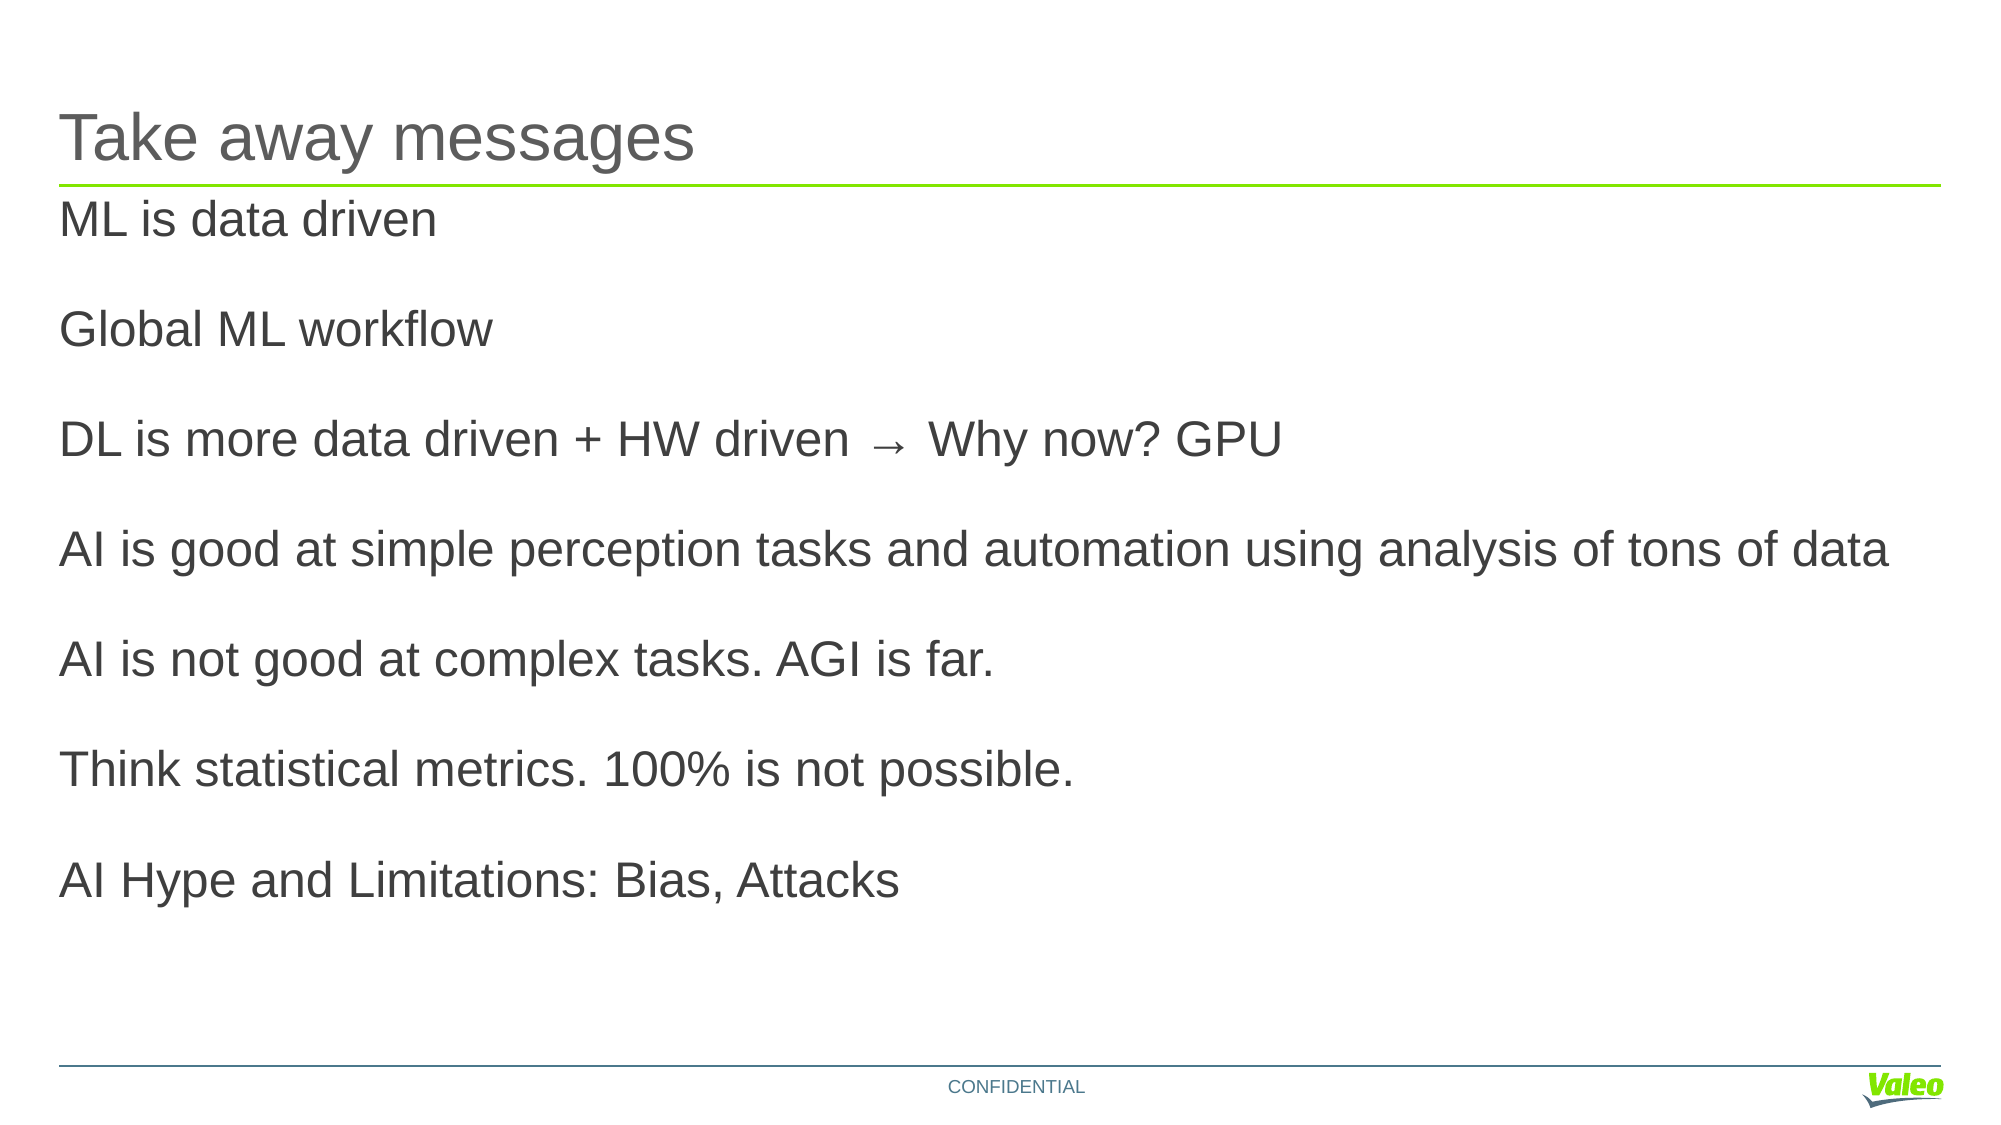

# Take away messages
ML is data driven
Global ML workflow
DL is more data driven + HW driven → Why now? GPU
AI is good at simple perception tasks and automation using analysis of tons of data
AI is not good at complex tasks. AGI is far.
Think statistical metrics. 100% is not possible.
AI Hype and Limitations: Bias, Attacks